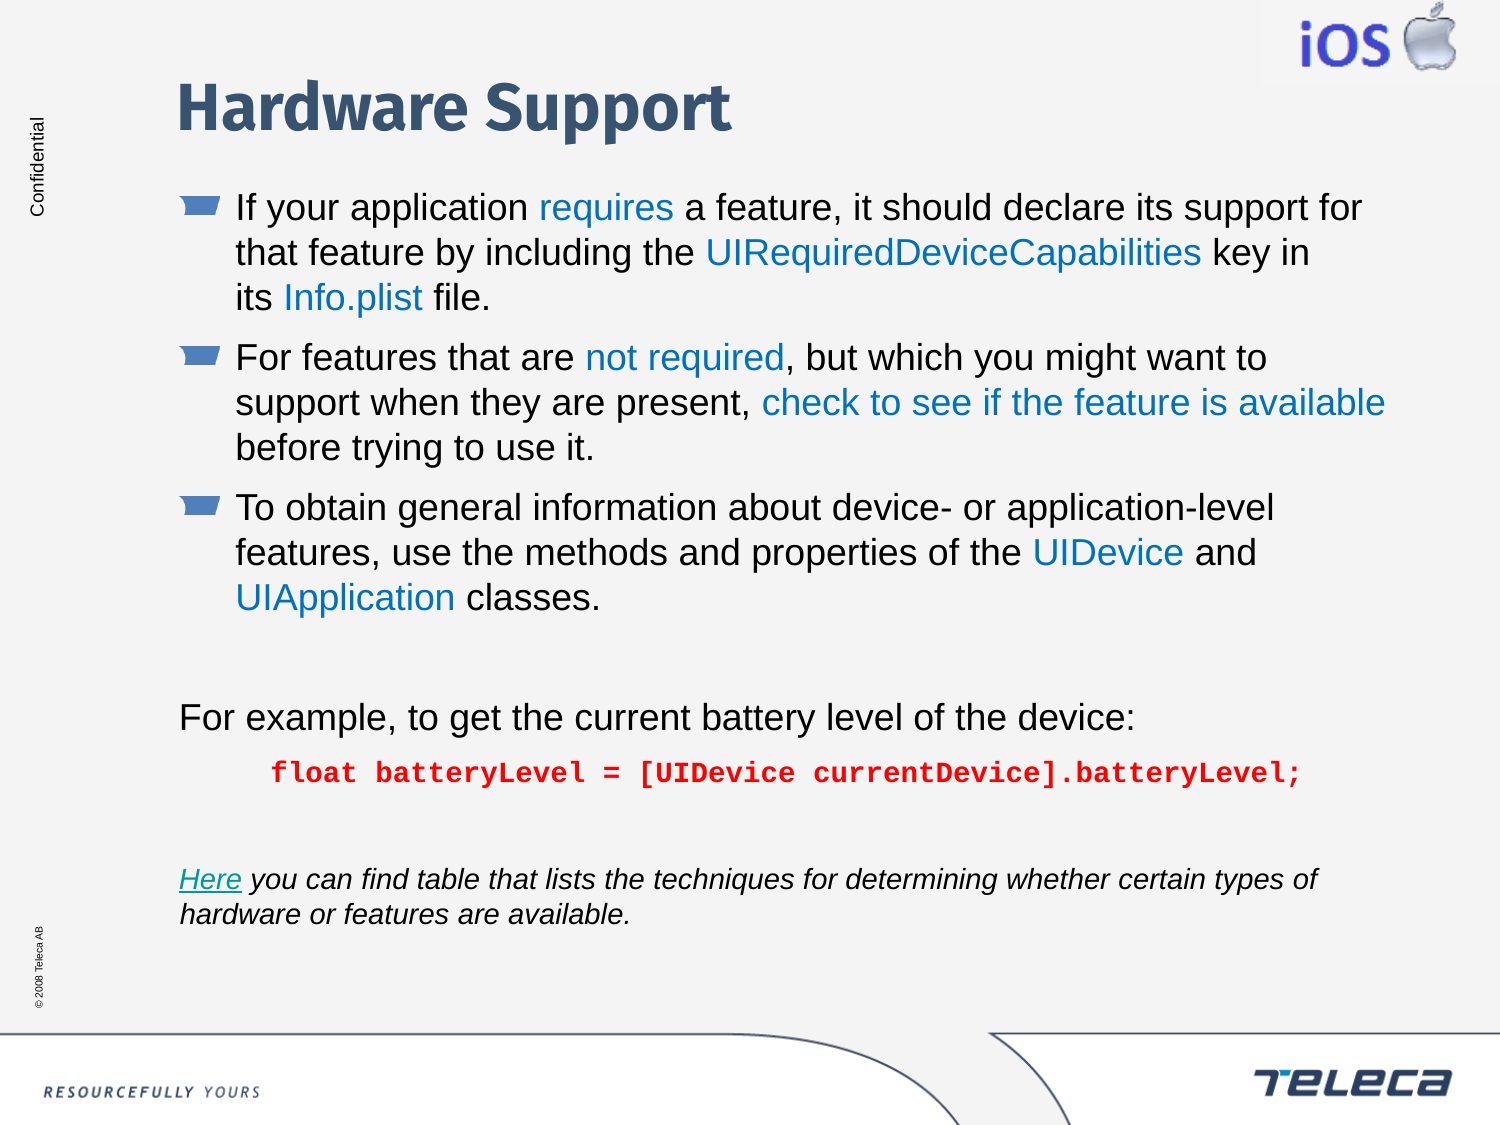

# Hardware Support
If your application requires a feature, it should declare its support for that feature by including the UIRequiredDeviceCapabilities key in its Info.plist file.
For features that are not required, but which you might want to support when they are present, check to see if the feature is available before trying to use it.
To obtain general information about device- or application-level features, use the methods and properties of the UIDevice and UIApplication classes.

For example, to get the current battery level of the device:
float batteryLevel = [UIDevice currentDevice].batteryLevel;

Here you can find table that lists the techniques for determining whether certain types of hardware or features are available.